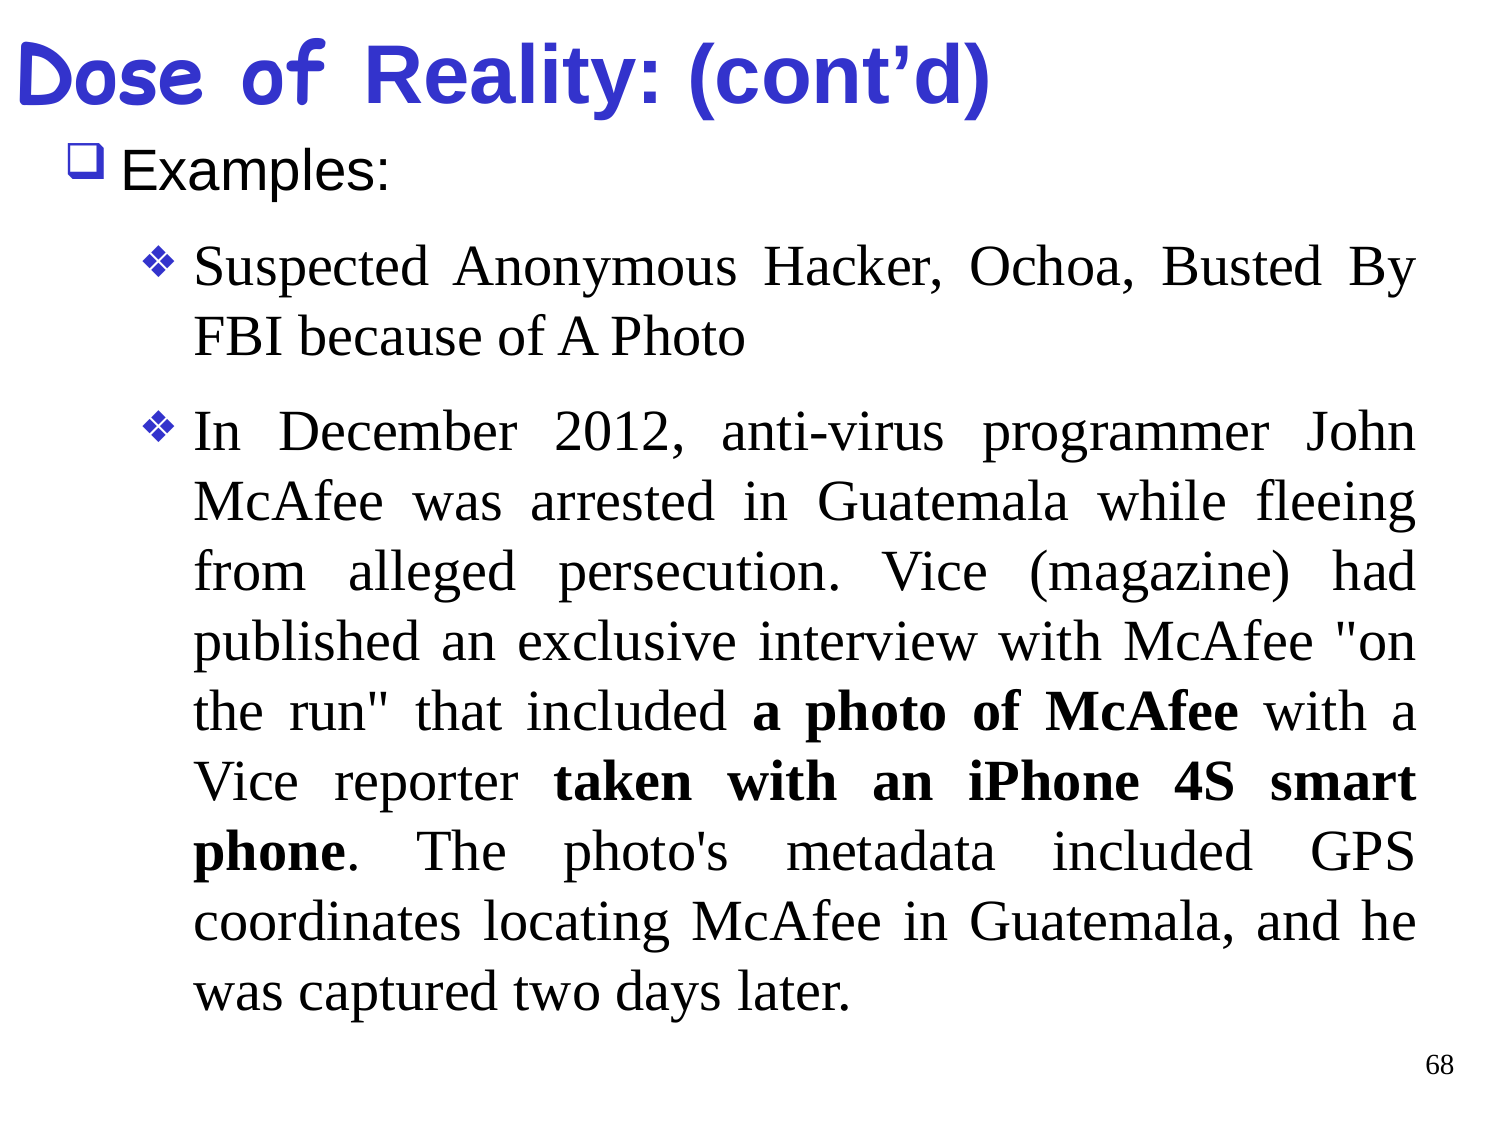

Dose of Reality: (cont’d)
Examples:
Suspected Anonymous Hacker, Ochoa, Busted By FBI because of A Photo
In December 2012, anti-virus programmer John McAfee was arrested in Guatemala while fleeing from alleged persecution. Vice (magazine) had published an exclusive interview with McAfee "on the run" that included a photo of McAfee with a Vice reporter taken with an iPhone 4S smart phone. The photo's metadata included GPS coordinates locating McAfee in Guatemala, and he was captured two days later.
68